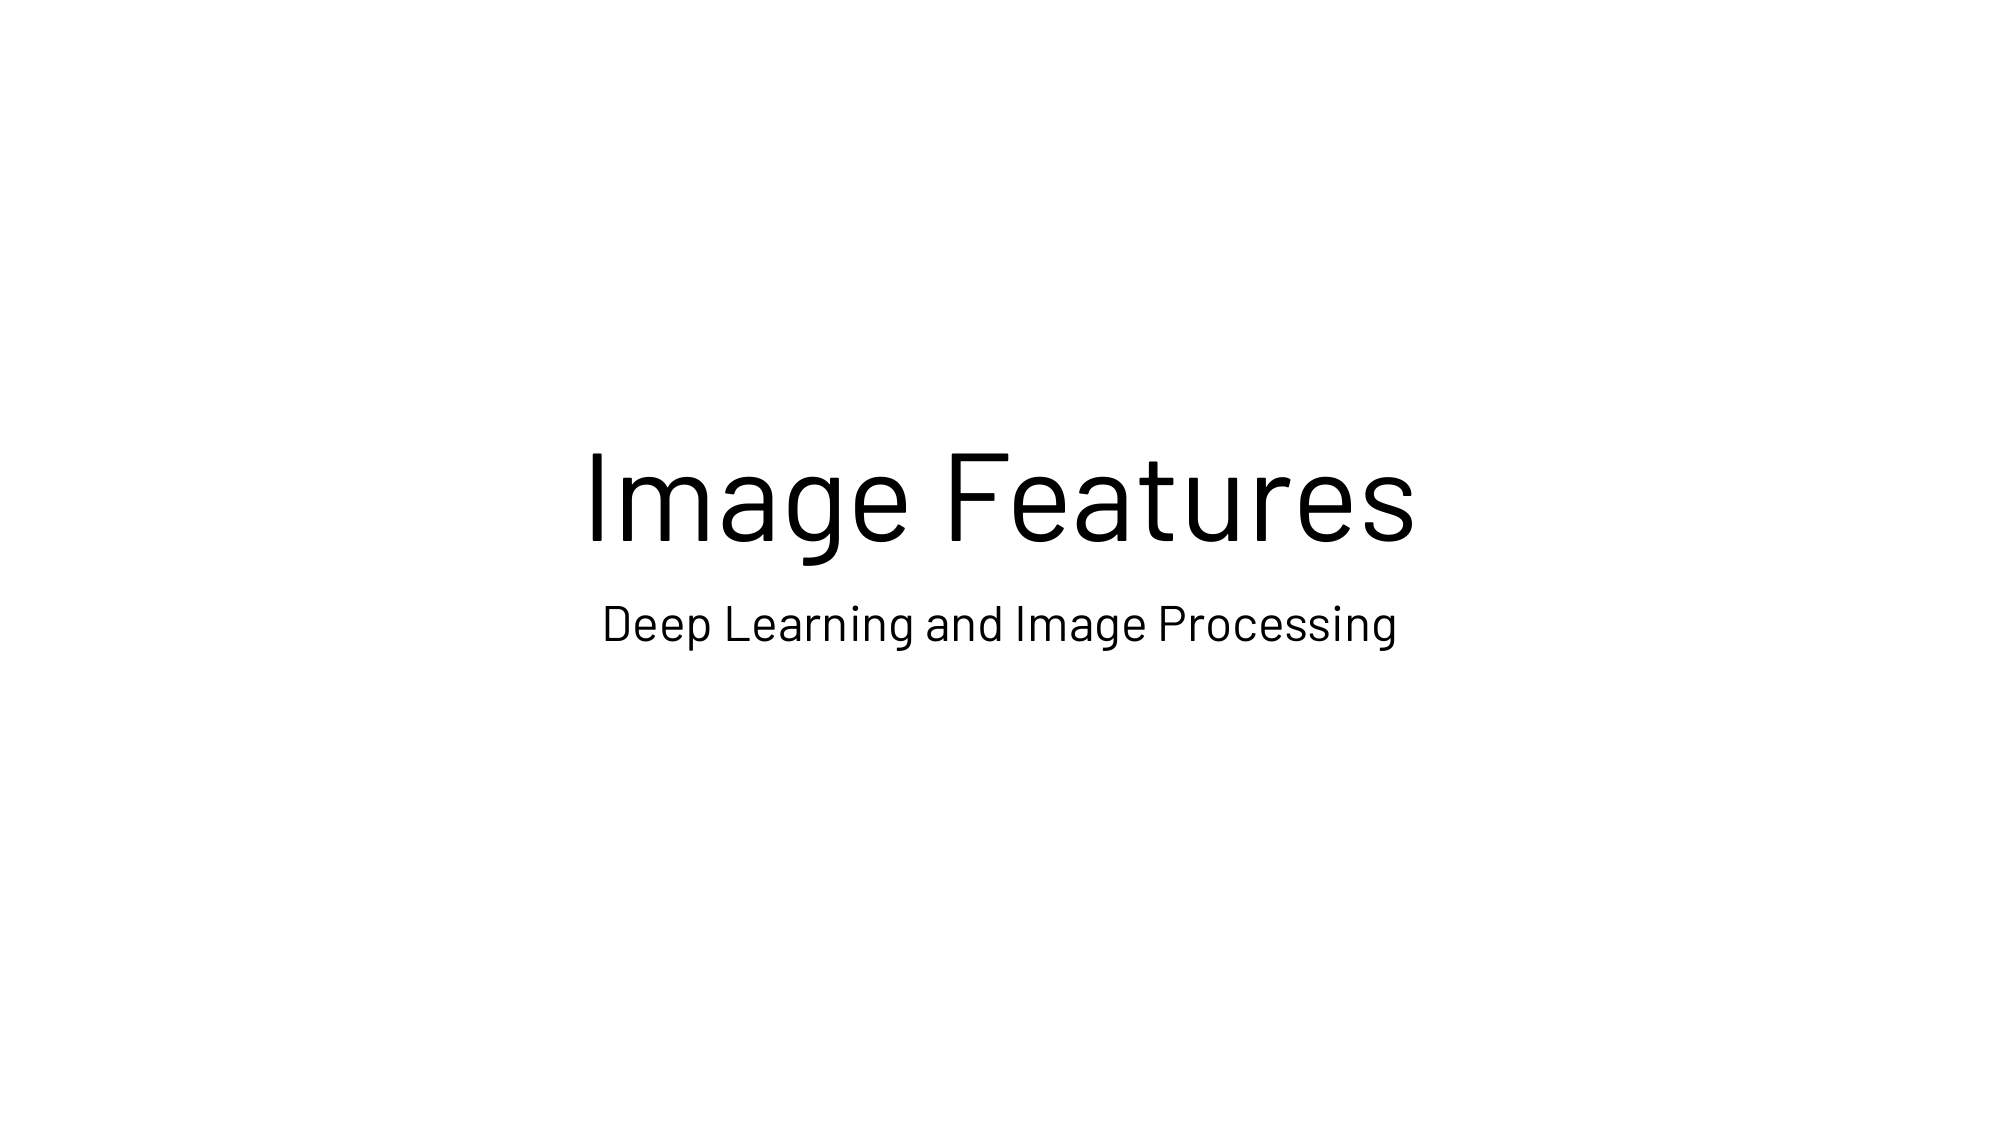

# Image Features
Deep Learning and Image Processing